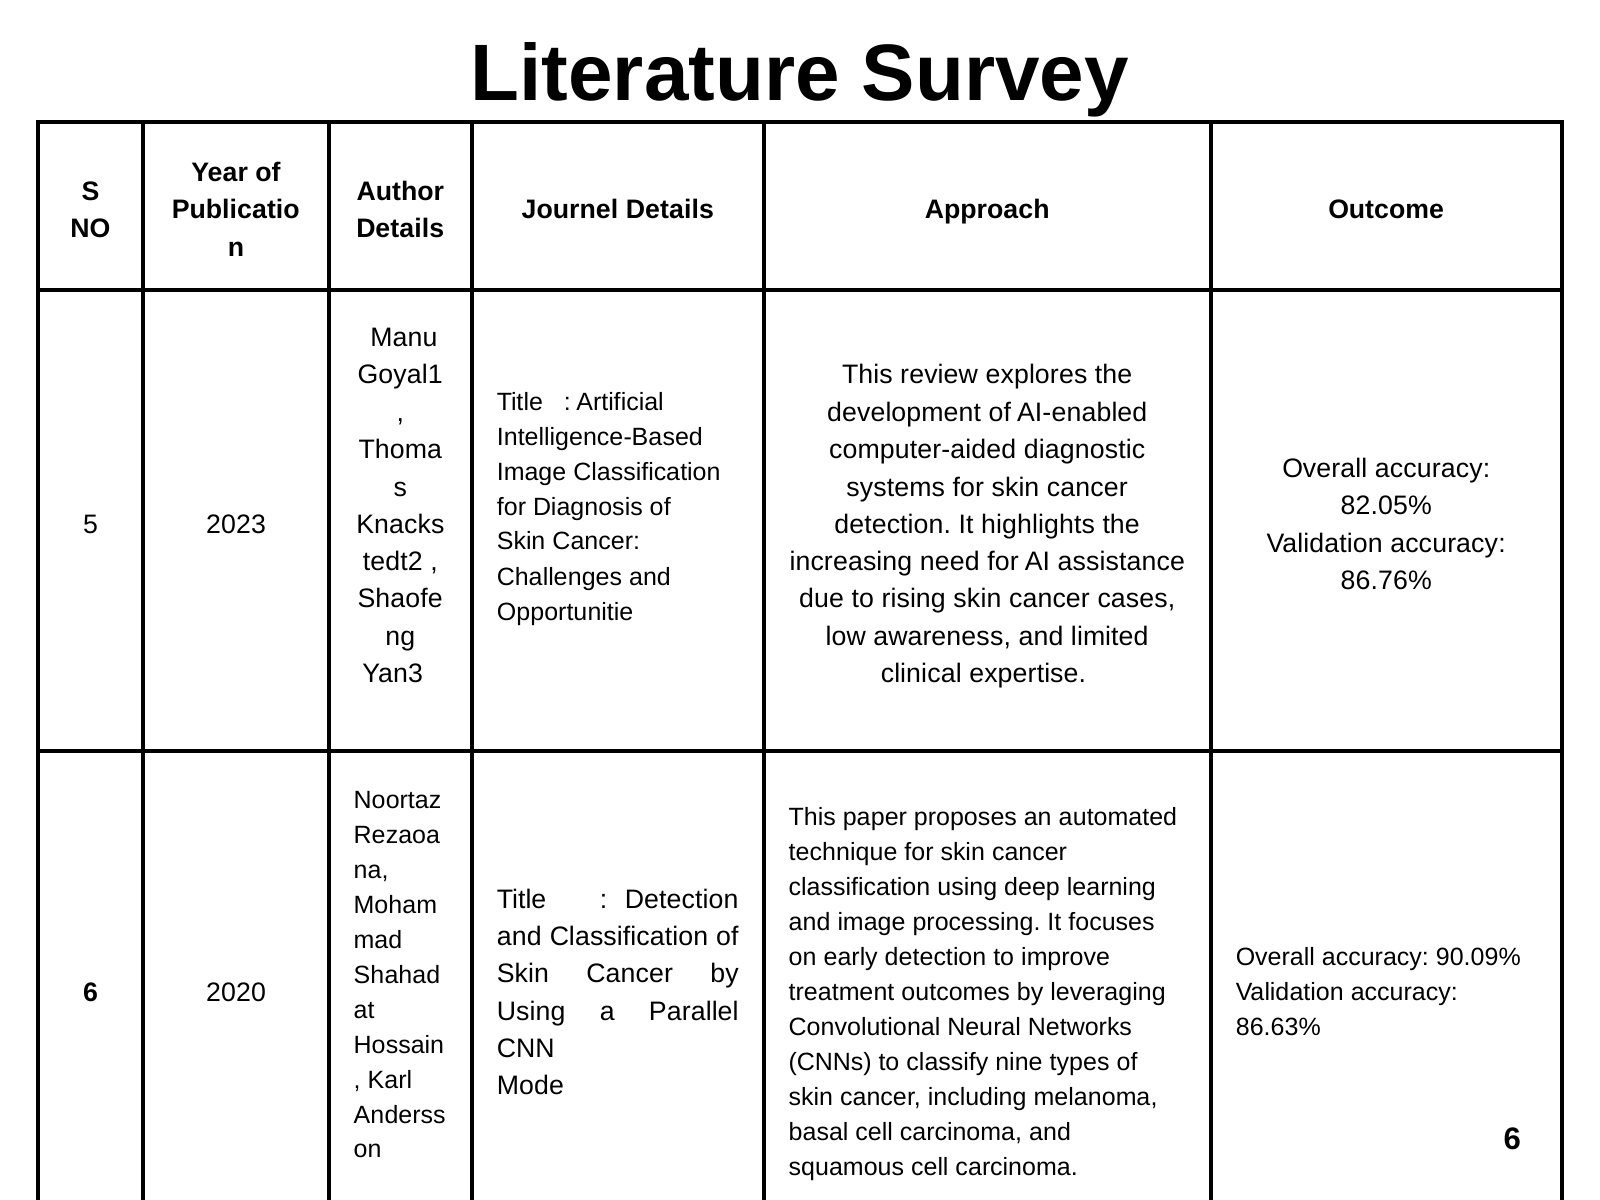

Literature Survey
| S NO | Year of Publication | Author Details | Journel Details | Approach | Outcome |
| --- | --- | --- | --- | --- | --- |
| 5 | 2023 | Manu Goyal1 , Thomas Knackstedt2 , Shaofeng Yan3 | Title : Artificial Intelligence-Based Image Classification for Diagnosis of Skin Cancer: Challenges and Opportunitie | This review explores the development of AI-enabled computer-aided diagnostic systems for skin cancer detection. It highlights the increasing need for AI assistance due to rising skin cancer cases, low awareness, and limited clinical expertise. | Overall accuracy: 82.05% Validation accuracy: 86.76% |
| 6 | 2020 | Noortaz Rezaoana, Mohammad Shahadat Hossain, Karl Andersson | Title : Detection and Classification of Skin Cancer by Using a Parallel CNN Mode | This paper proposes an automated technique for skin cancer classification using deep learning and image processing. It focuses on early detection to improve treatment outcomes by leveraging Convolutional Neural Networks (CNNs) to classify nine types of skin cancer, including melanoma, basal cell carcinoma, and squamous cell carcinoma. | Overall accuracy: 90.09% Validation accuracy: 86.63% |

6